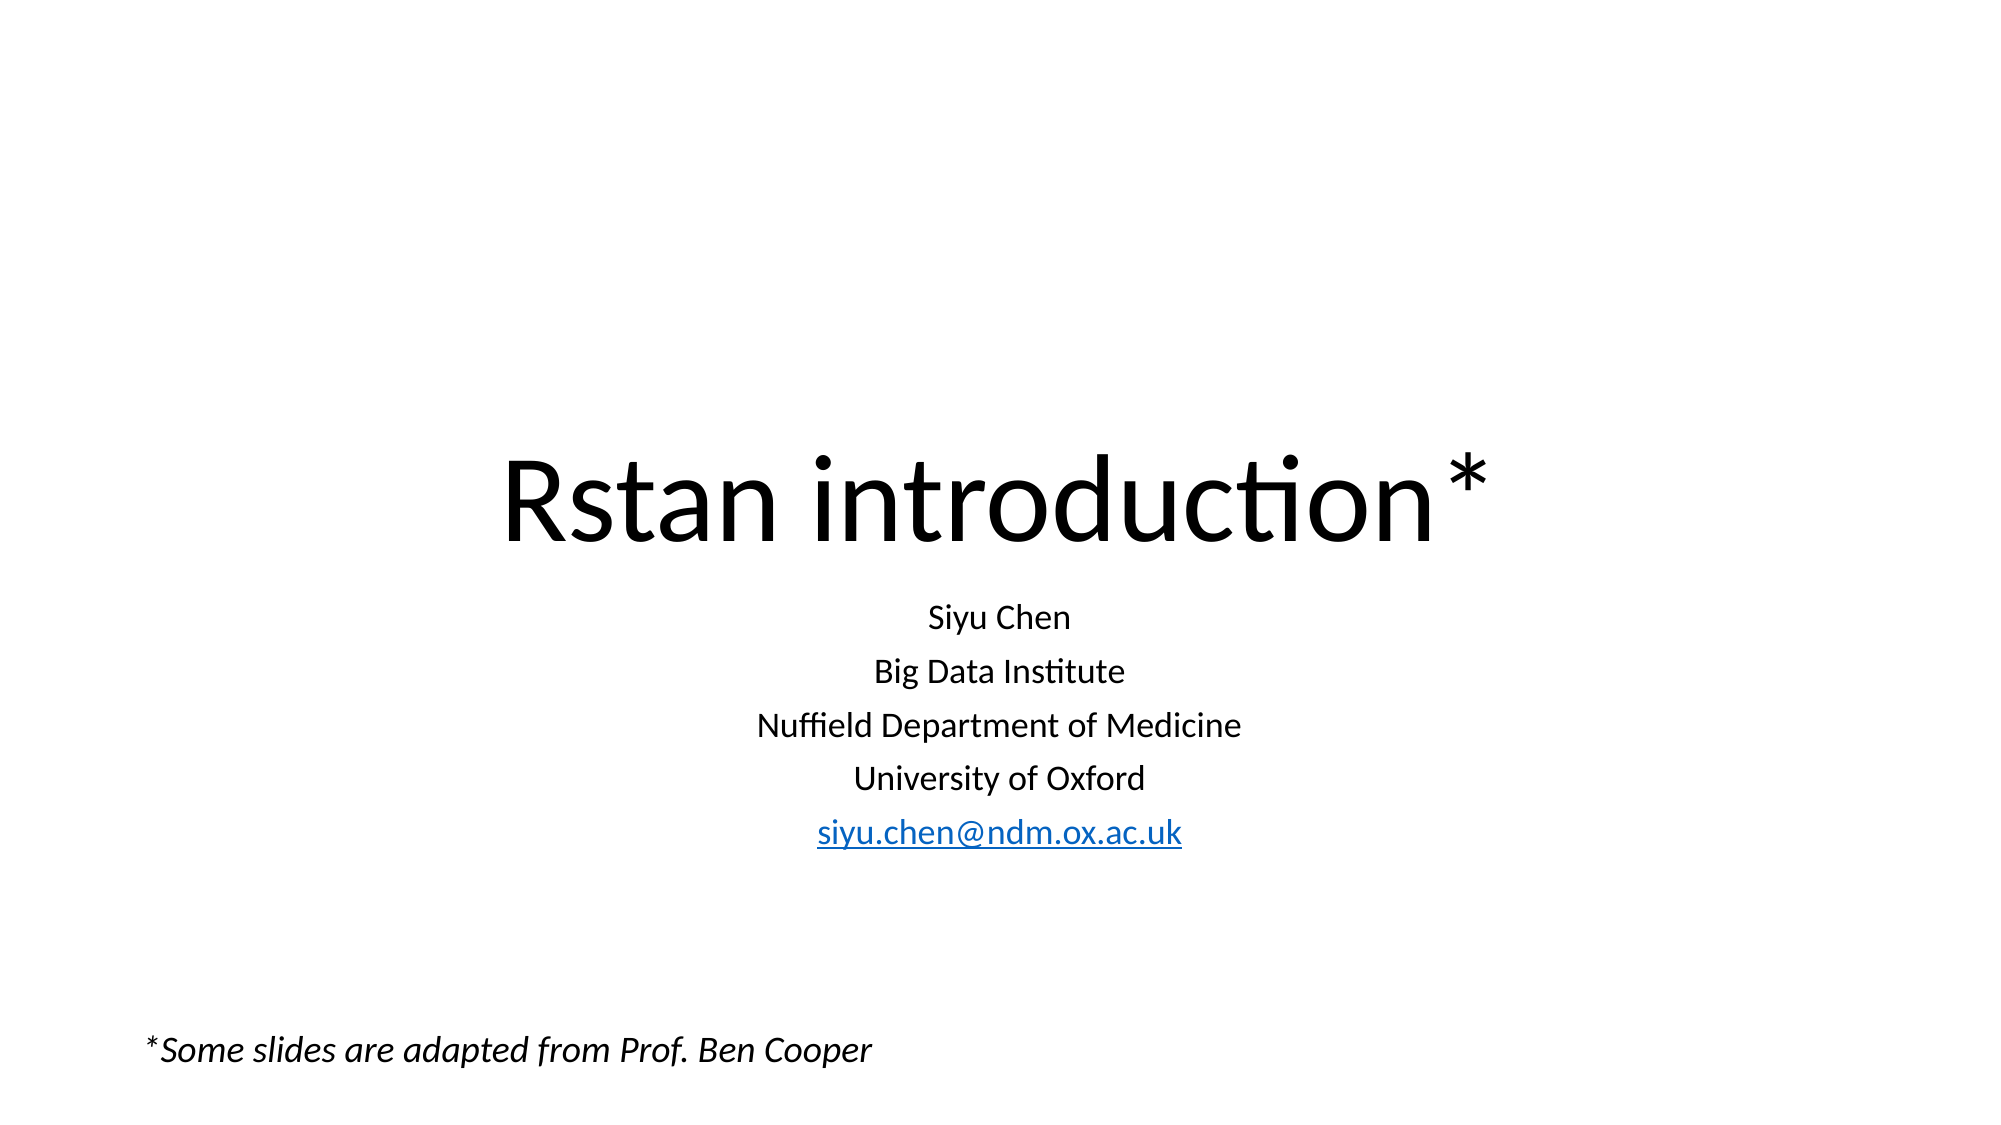

# Rstan introduction*
Siyu Chen
Big Data Institute
Nuffield Department of Medicine
University of Oxford
siyu.chen@ndm.ox.ac.uk

*Some slides are adapted from Prof. Ben Cooper